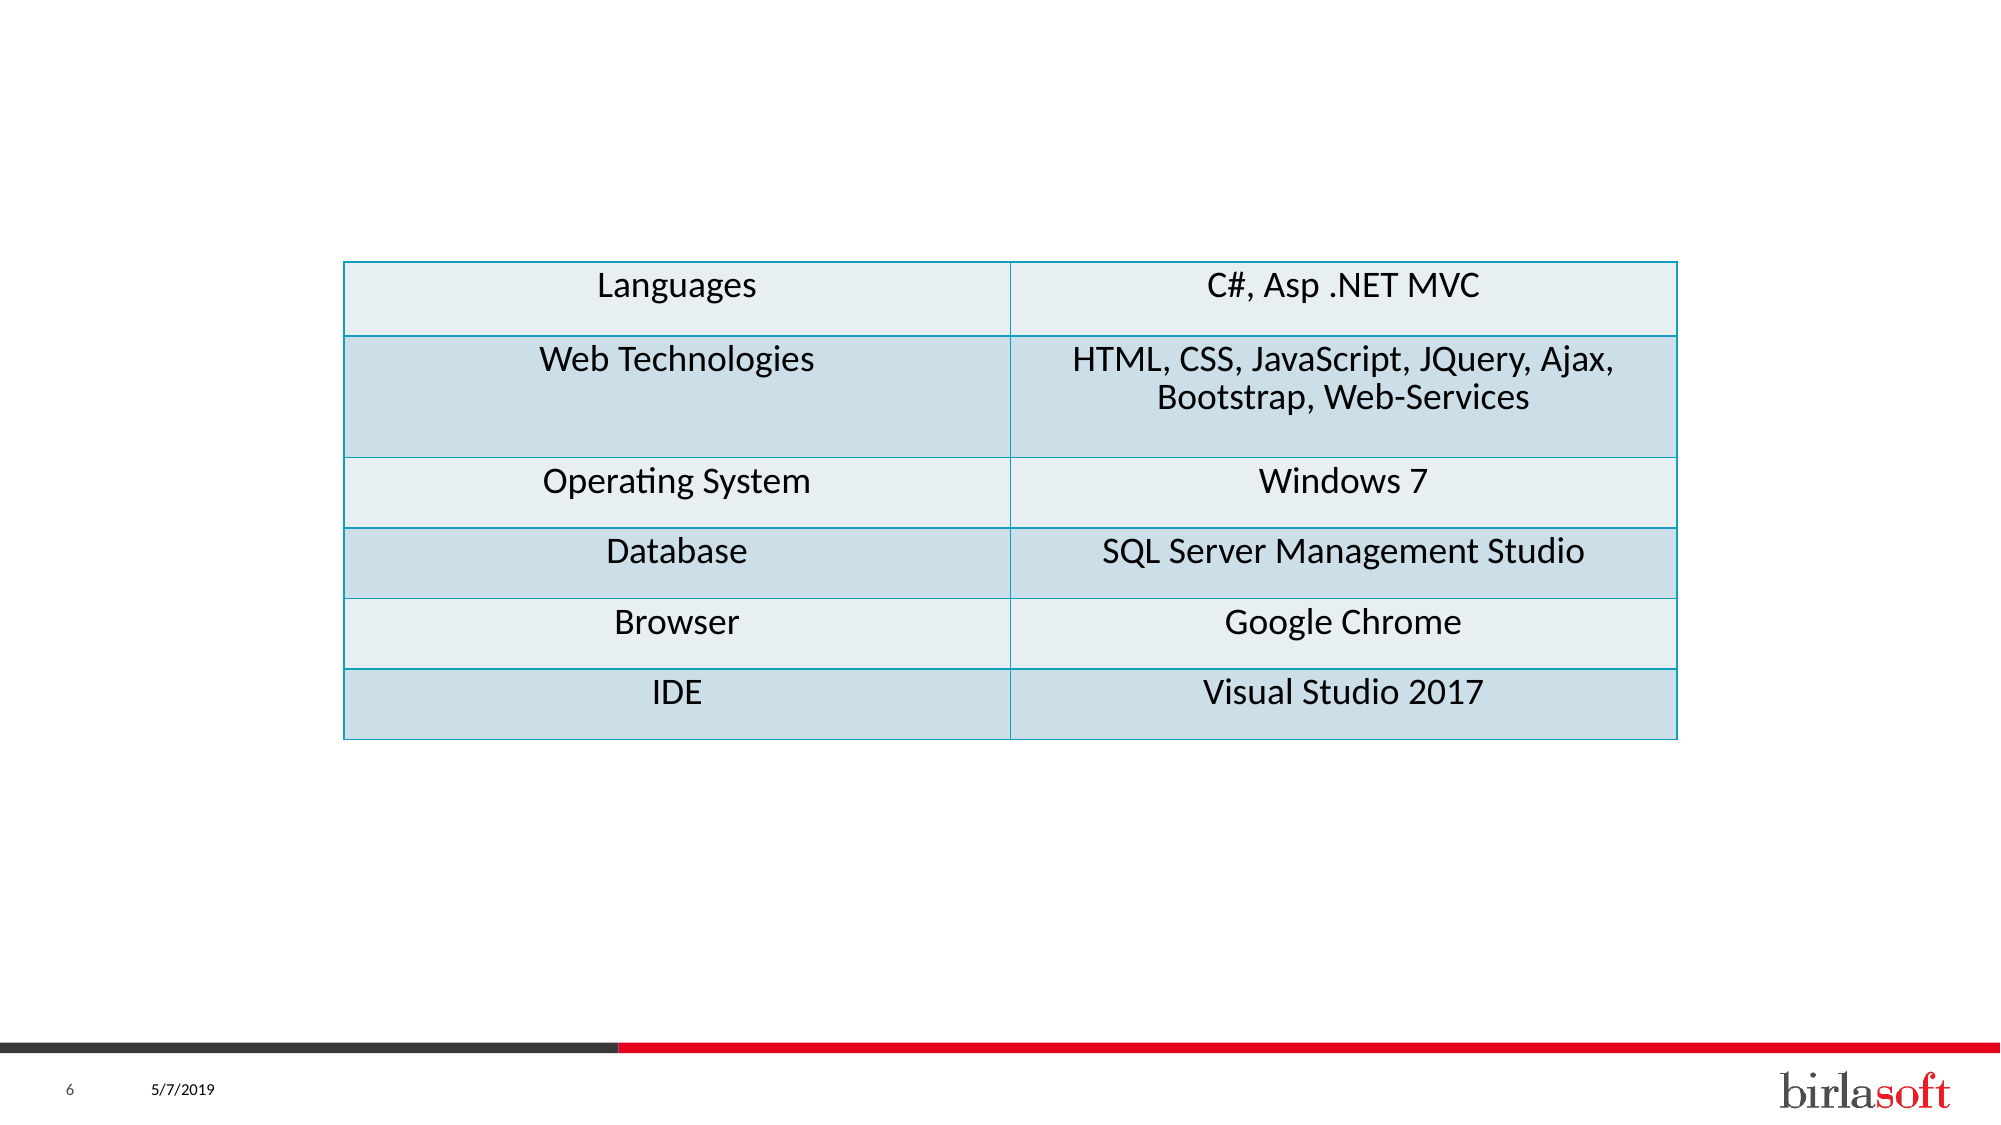

| Languages | C#, Asp .NET MVC |
| --- | --- |
| Web Technologies | HTML, CSS, JavaScript, JQuery, Ajax, Bootstrap, Web-Services |
| Operating System | Windows 7 |
| Database | SQL Server Management Studio |
| Browser | Google Chrome |
| IDE | Visual Studio 2017 |
5/7/2019
6